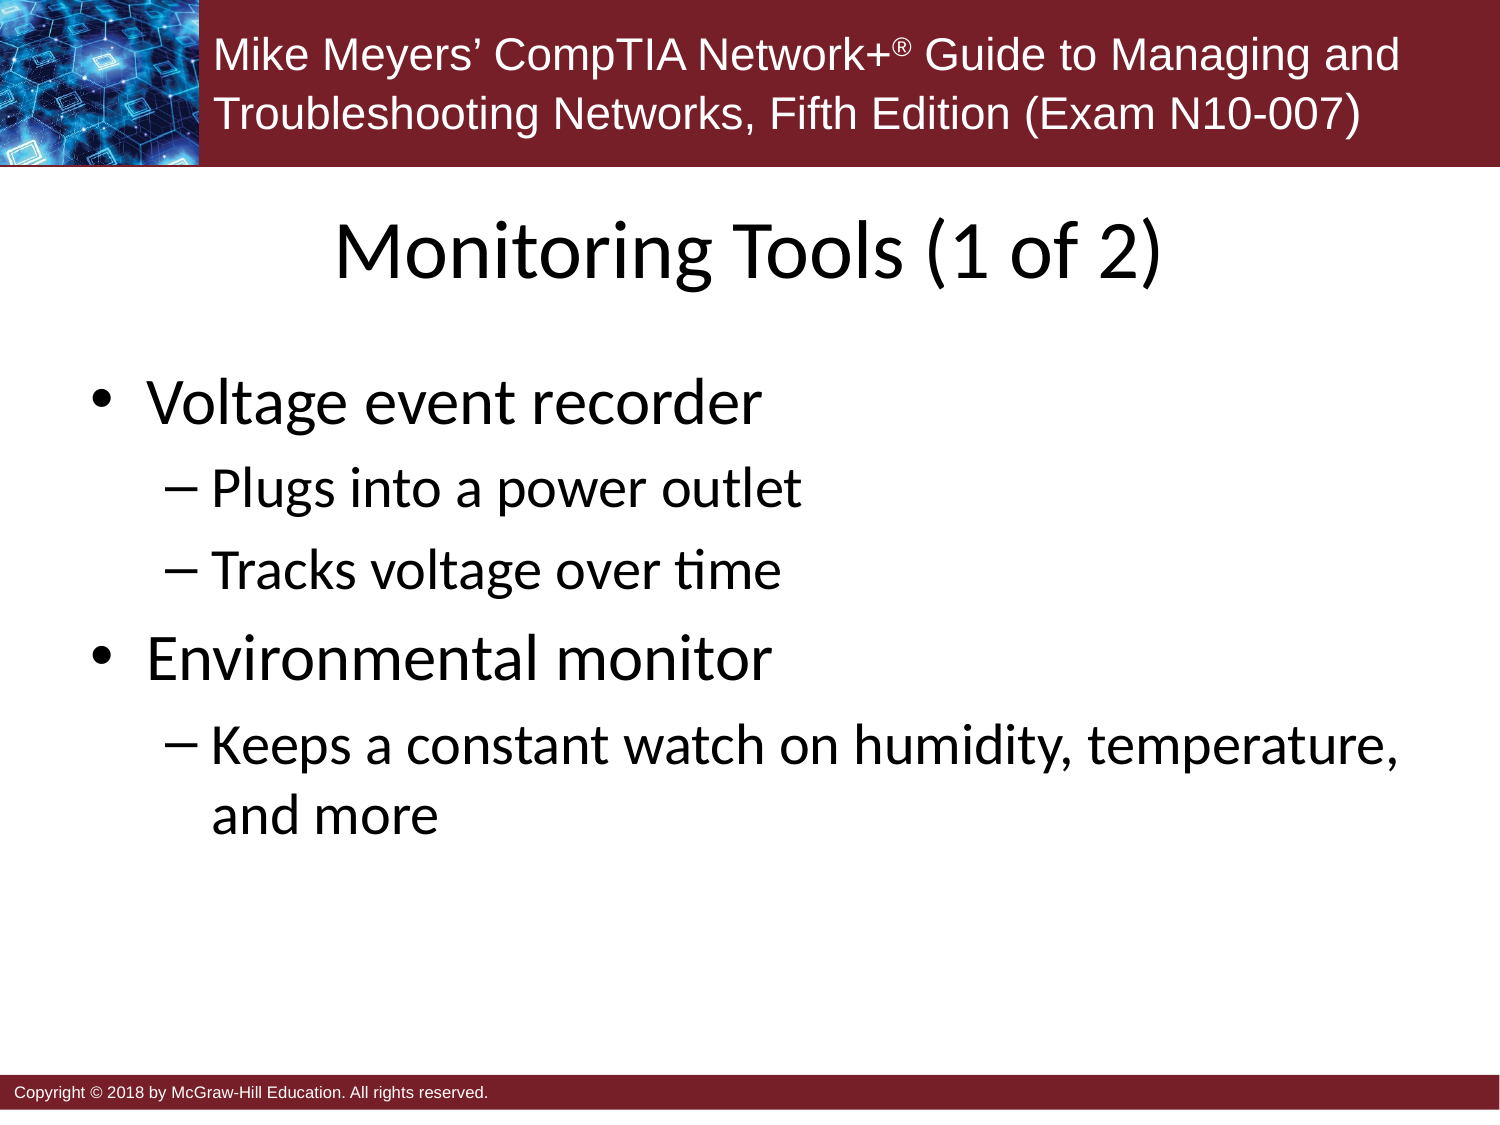

# Monitoring Tools (1 of 2)
Voltage event recorder
Plugs into a power outlet
Tracks voltage over time
Environmental monitor
Keeps a constant watch on humidity, temperature, and more